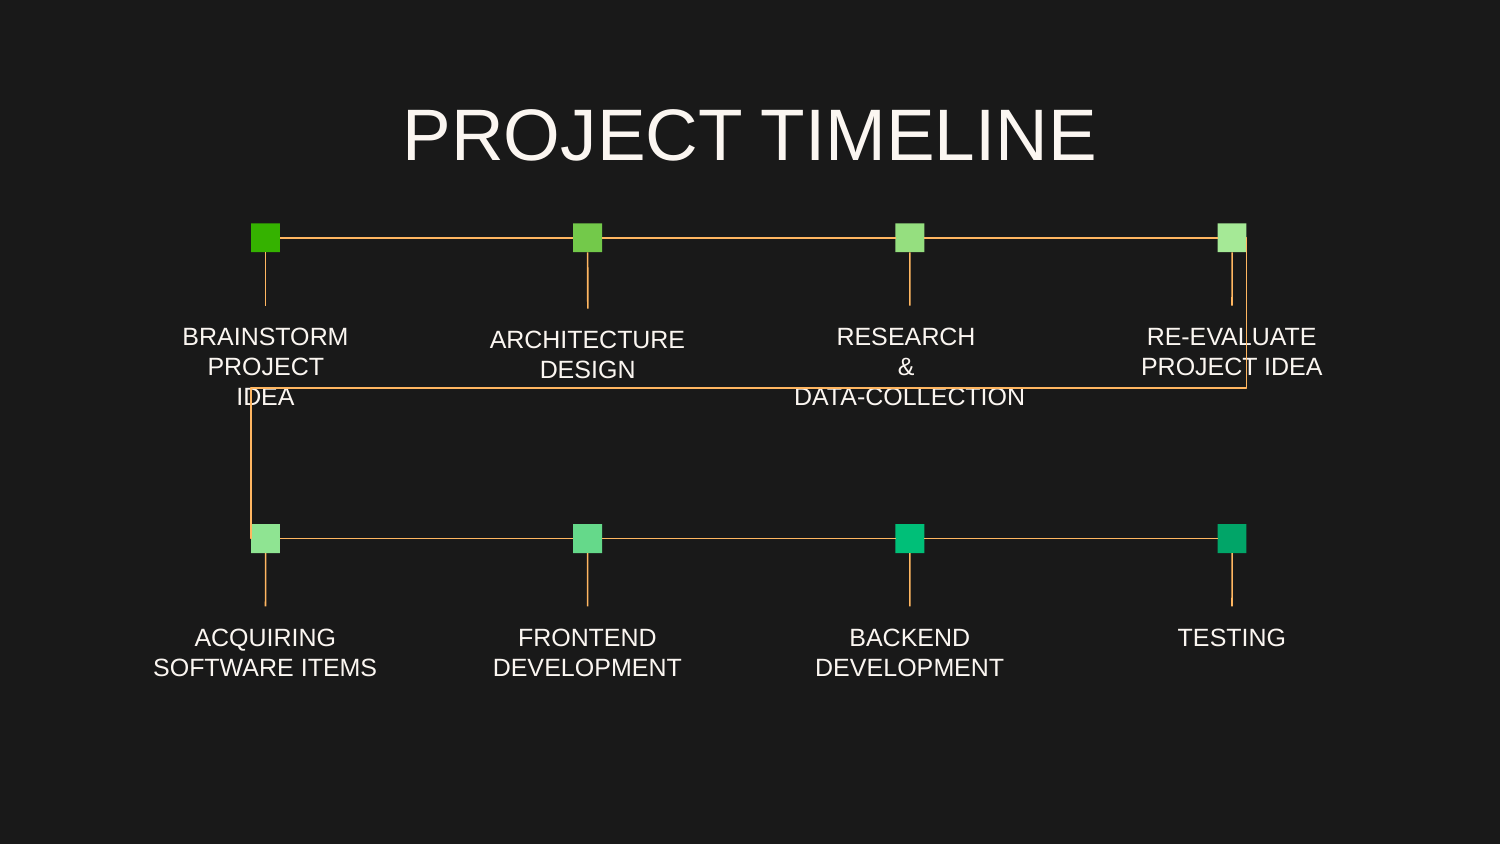

# PROJECT TIMELINE

BRAINSTORM
PROJECT IDEA
RESEARCH
&
DATA-COLLECTION
RE-EVALUATE PROJECT IDEA
ARCHITECTURE DESIGN

ACQUIRING SOFTWARE ITEMS
FRONTEND DEVELOPMENT
BACKEND DEVELOPMENT
TESTING